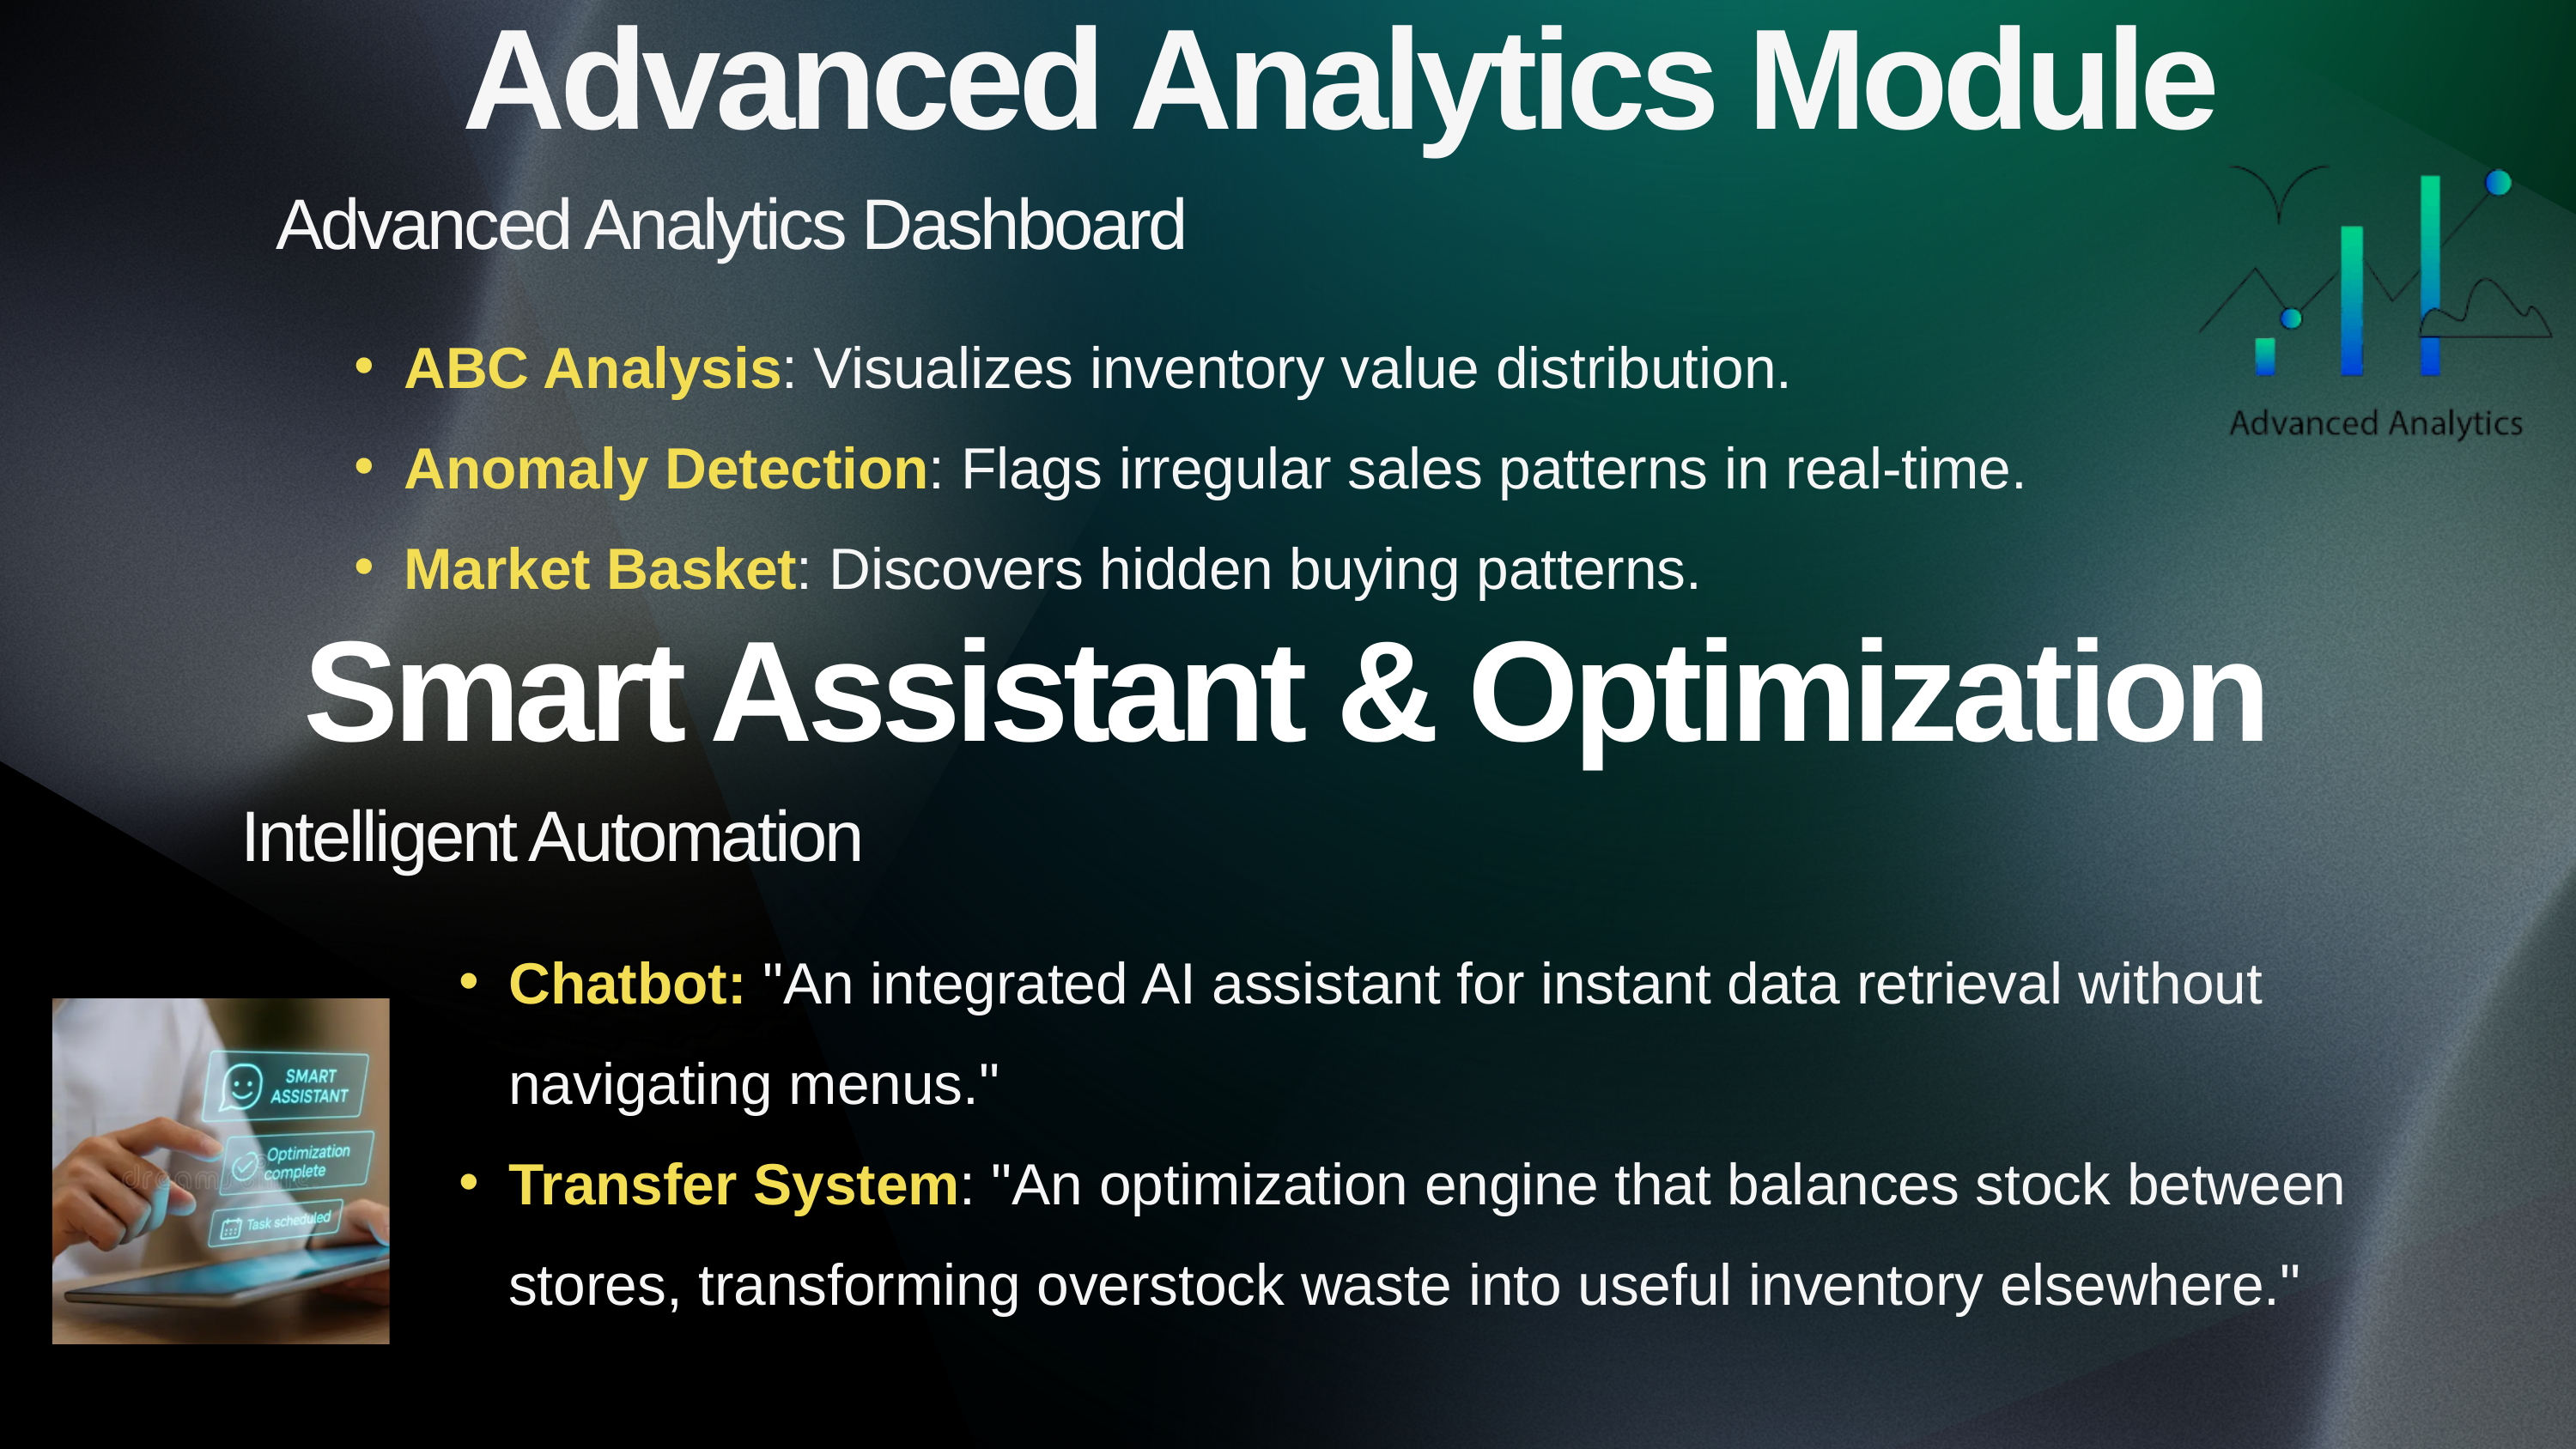

Advanced Analytics Module

Advanced Analytics Dashboard

ABC Analysis: Visualizes inventory value distribution.
Anomaly Detection: Flags irregular sales patterns in real-time.
Market Basket: Discovers hidden buying patterns.
Smart Assistant & Optimization
Intelligent Automation
Chatbot: "An integrated AI assistant for instant data retrieval without navigating menus."
Transfer System: "An optimization engine that balances stock between stores, transforming overstock waste into useful inventory elsewhere."